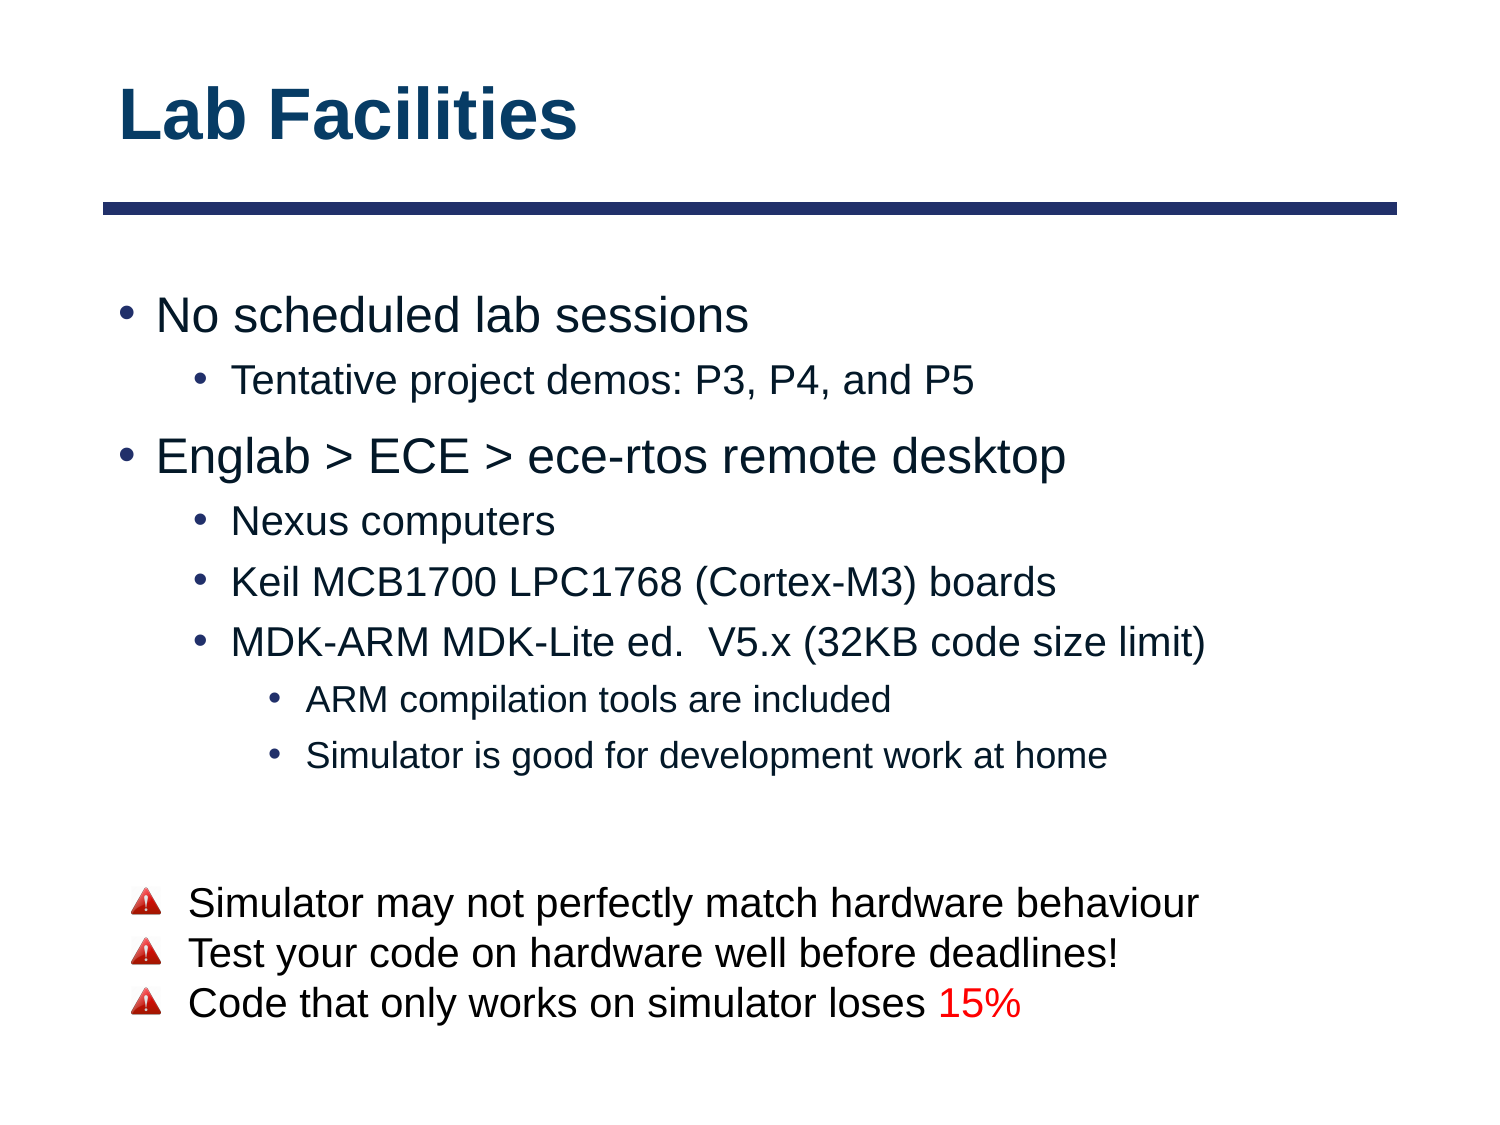

# Lab Facilities
No scheduled lab sessions
Tentative project demos: P3, P4, and P5
Englab > ECE > ece-rtos remote desktop
Nexus computers
Keil MCB1700 LPC1768 (Cortex-M3) boards
MDK-ARM MDK-Lite ed.  V5.x (32KB code size limit)
ARM compilation tools are included
Simulator is good for development work at home

Simulator may not perfectly match hardware behaviour
Test your code on hardware well before deadlines!
Code that only works on simulator loses 15%